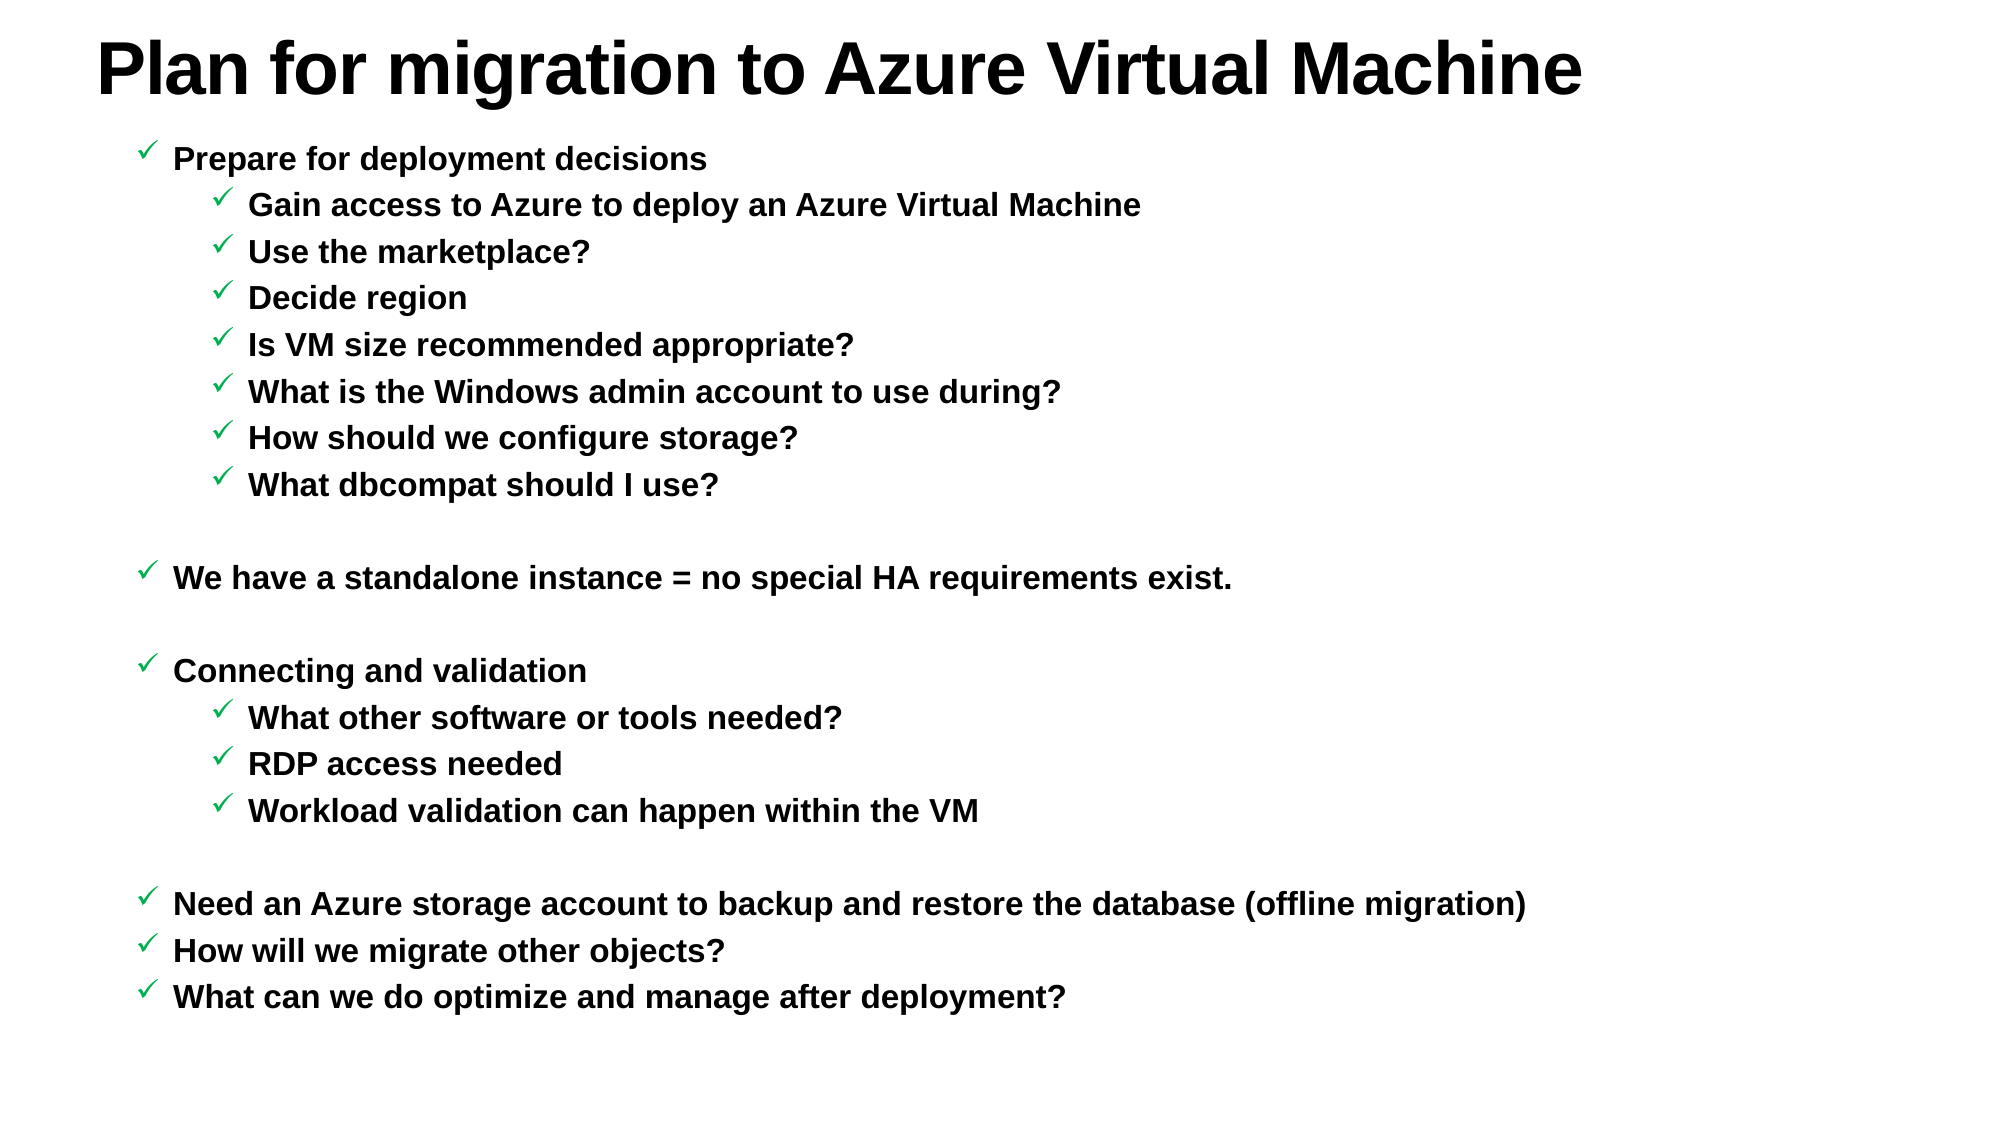

# Plan for migration to Azure Virtual Machine
Prepare for deployment decisions
Gain access to Azure to deploy an Azure Virtual Machine
Use the marketplace?
Decide region
Is VM size recommended appropriate?
What is the Windows admin account to use during?
How should we configure storage?
What dbcompat should I use?

We have a standalone instance = no special HA requirements exist.

Connecting and validation
What other software or tools needed?
RDP access needed
Workload validation can happen within the VM

Need an Azure storage account to backup and restore the database (offline migration)
How will we migrate other objects?
What can we do optimize and manage after deployment?